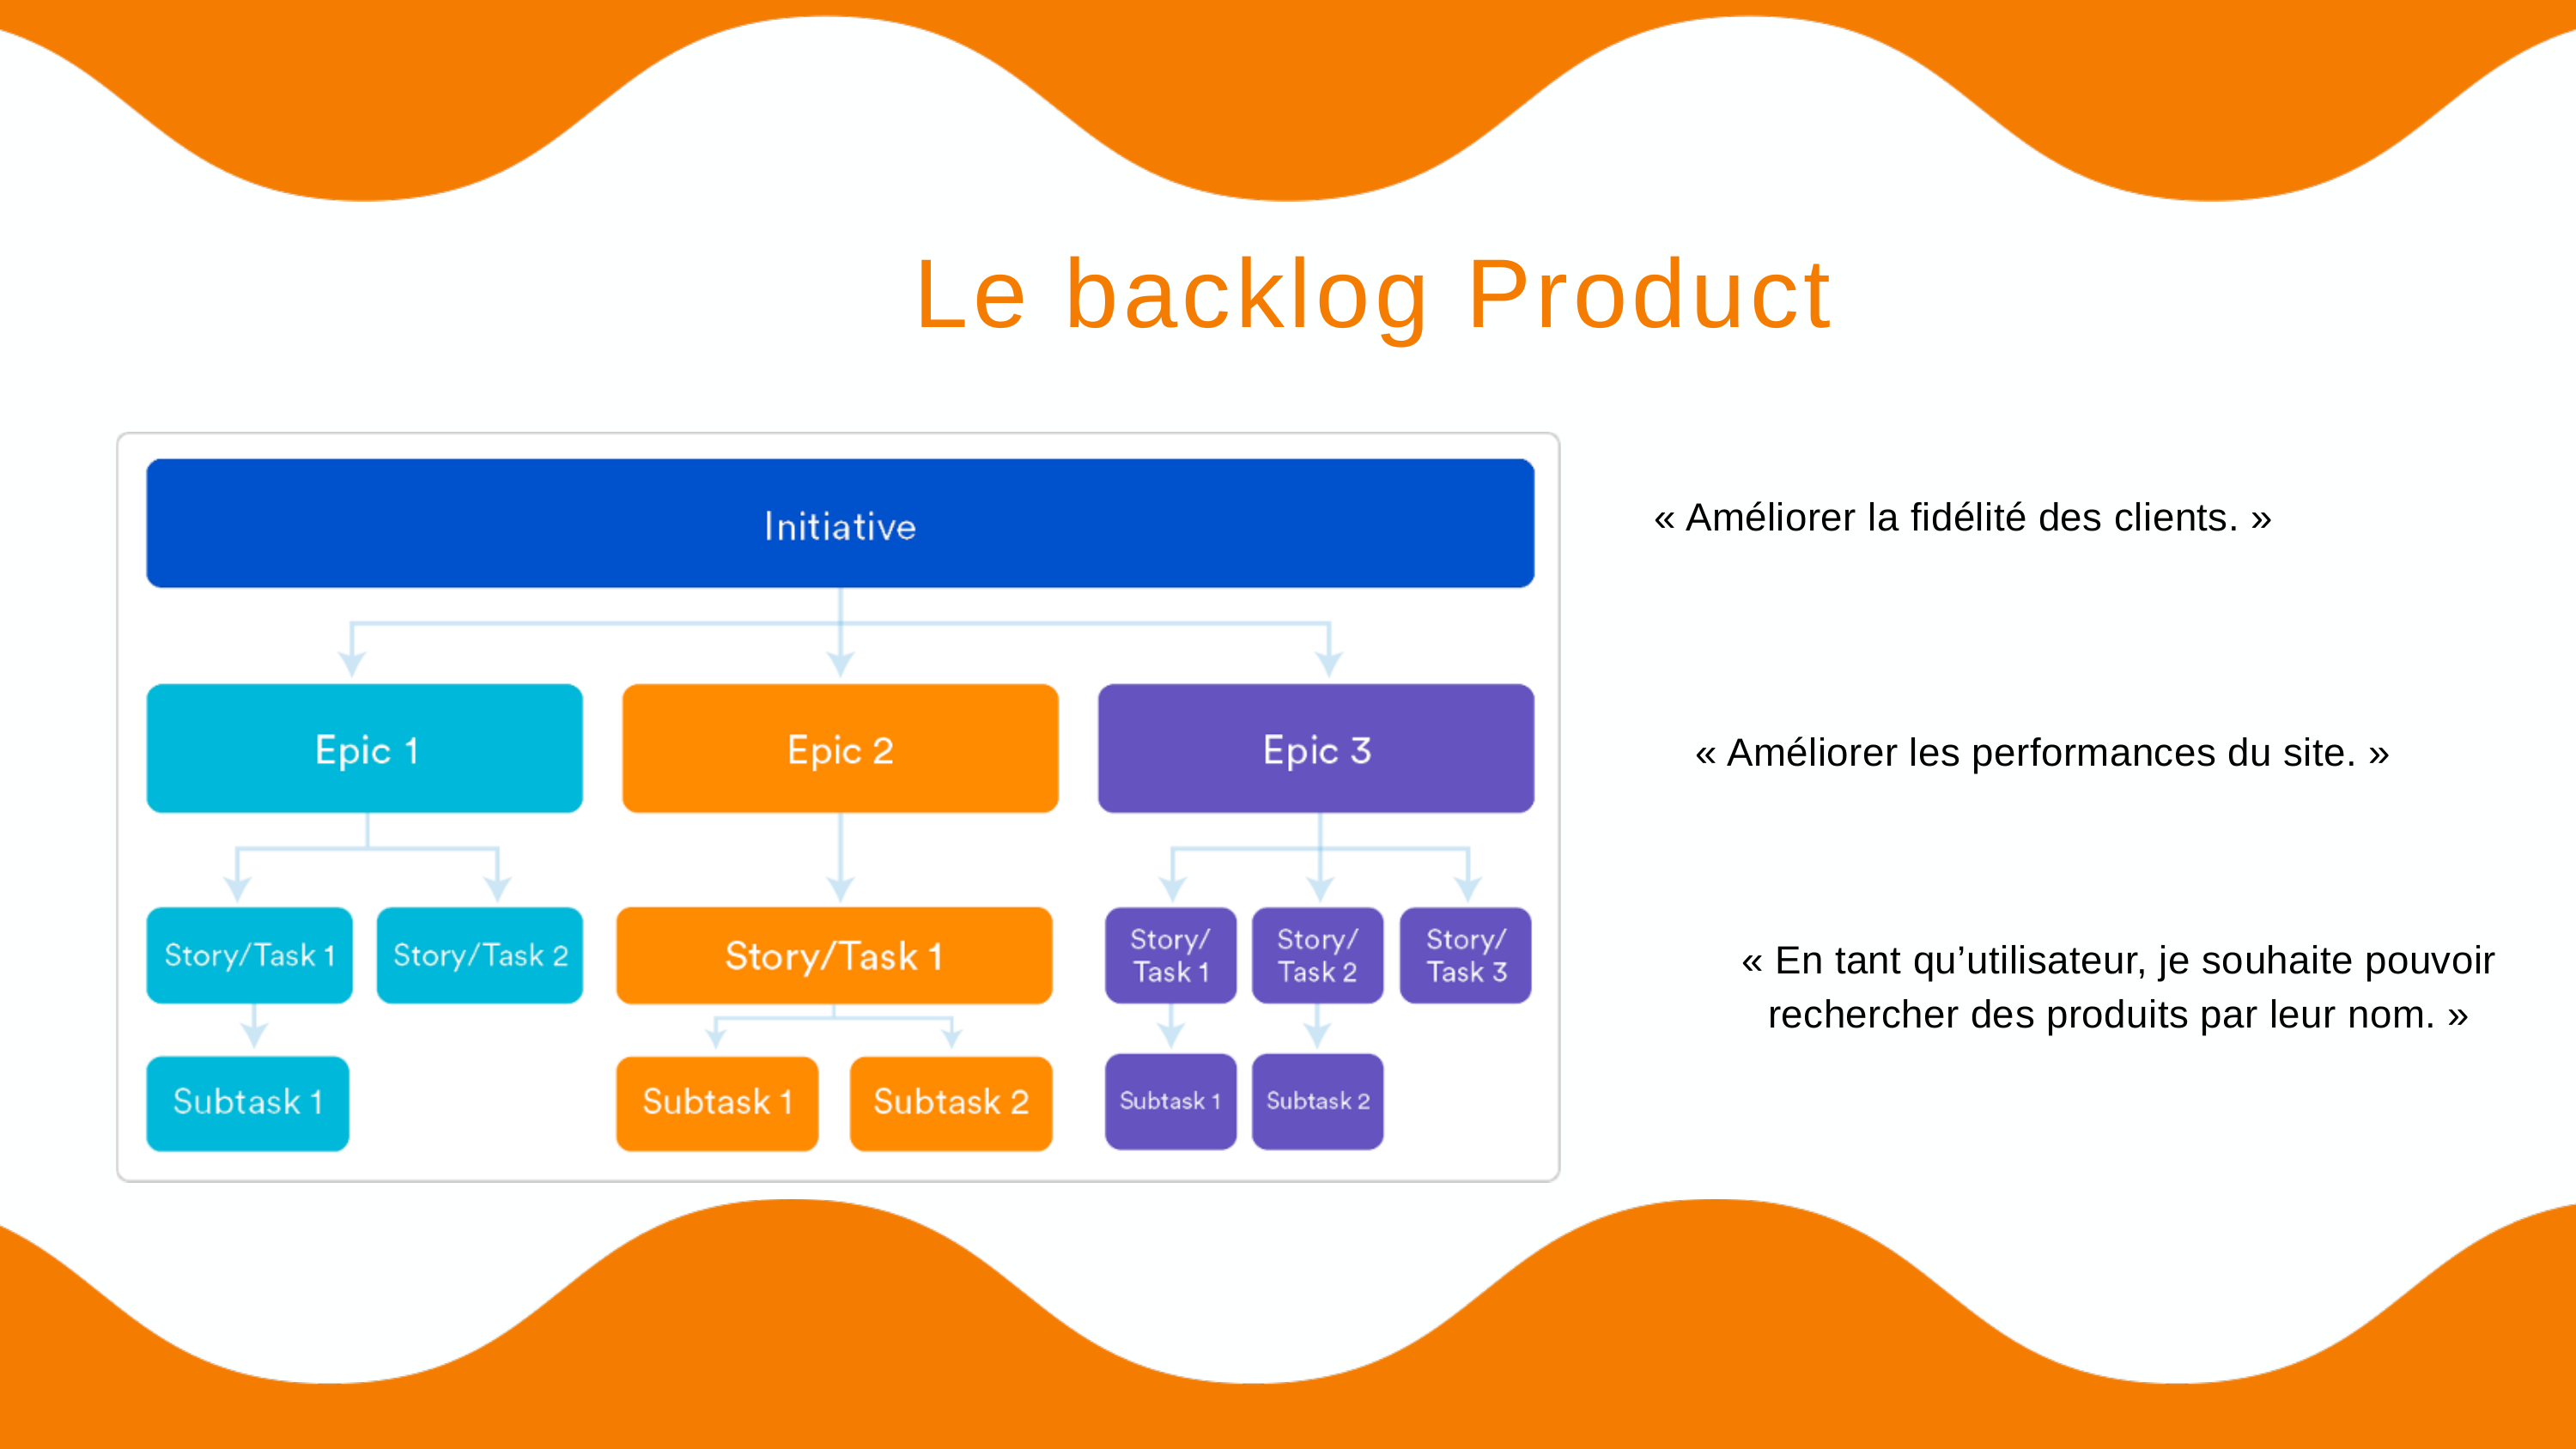

Le backlog Product

« Améliorer la fidélité des clients. »
« Améliorer les performances du site. »
« En tant qu’utilisateur, je souhaite pouvoir rechercher des produits par leur nom. »